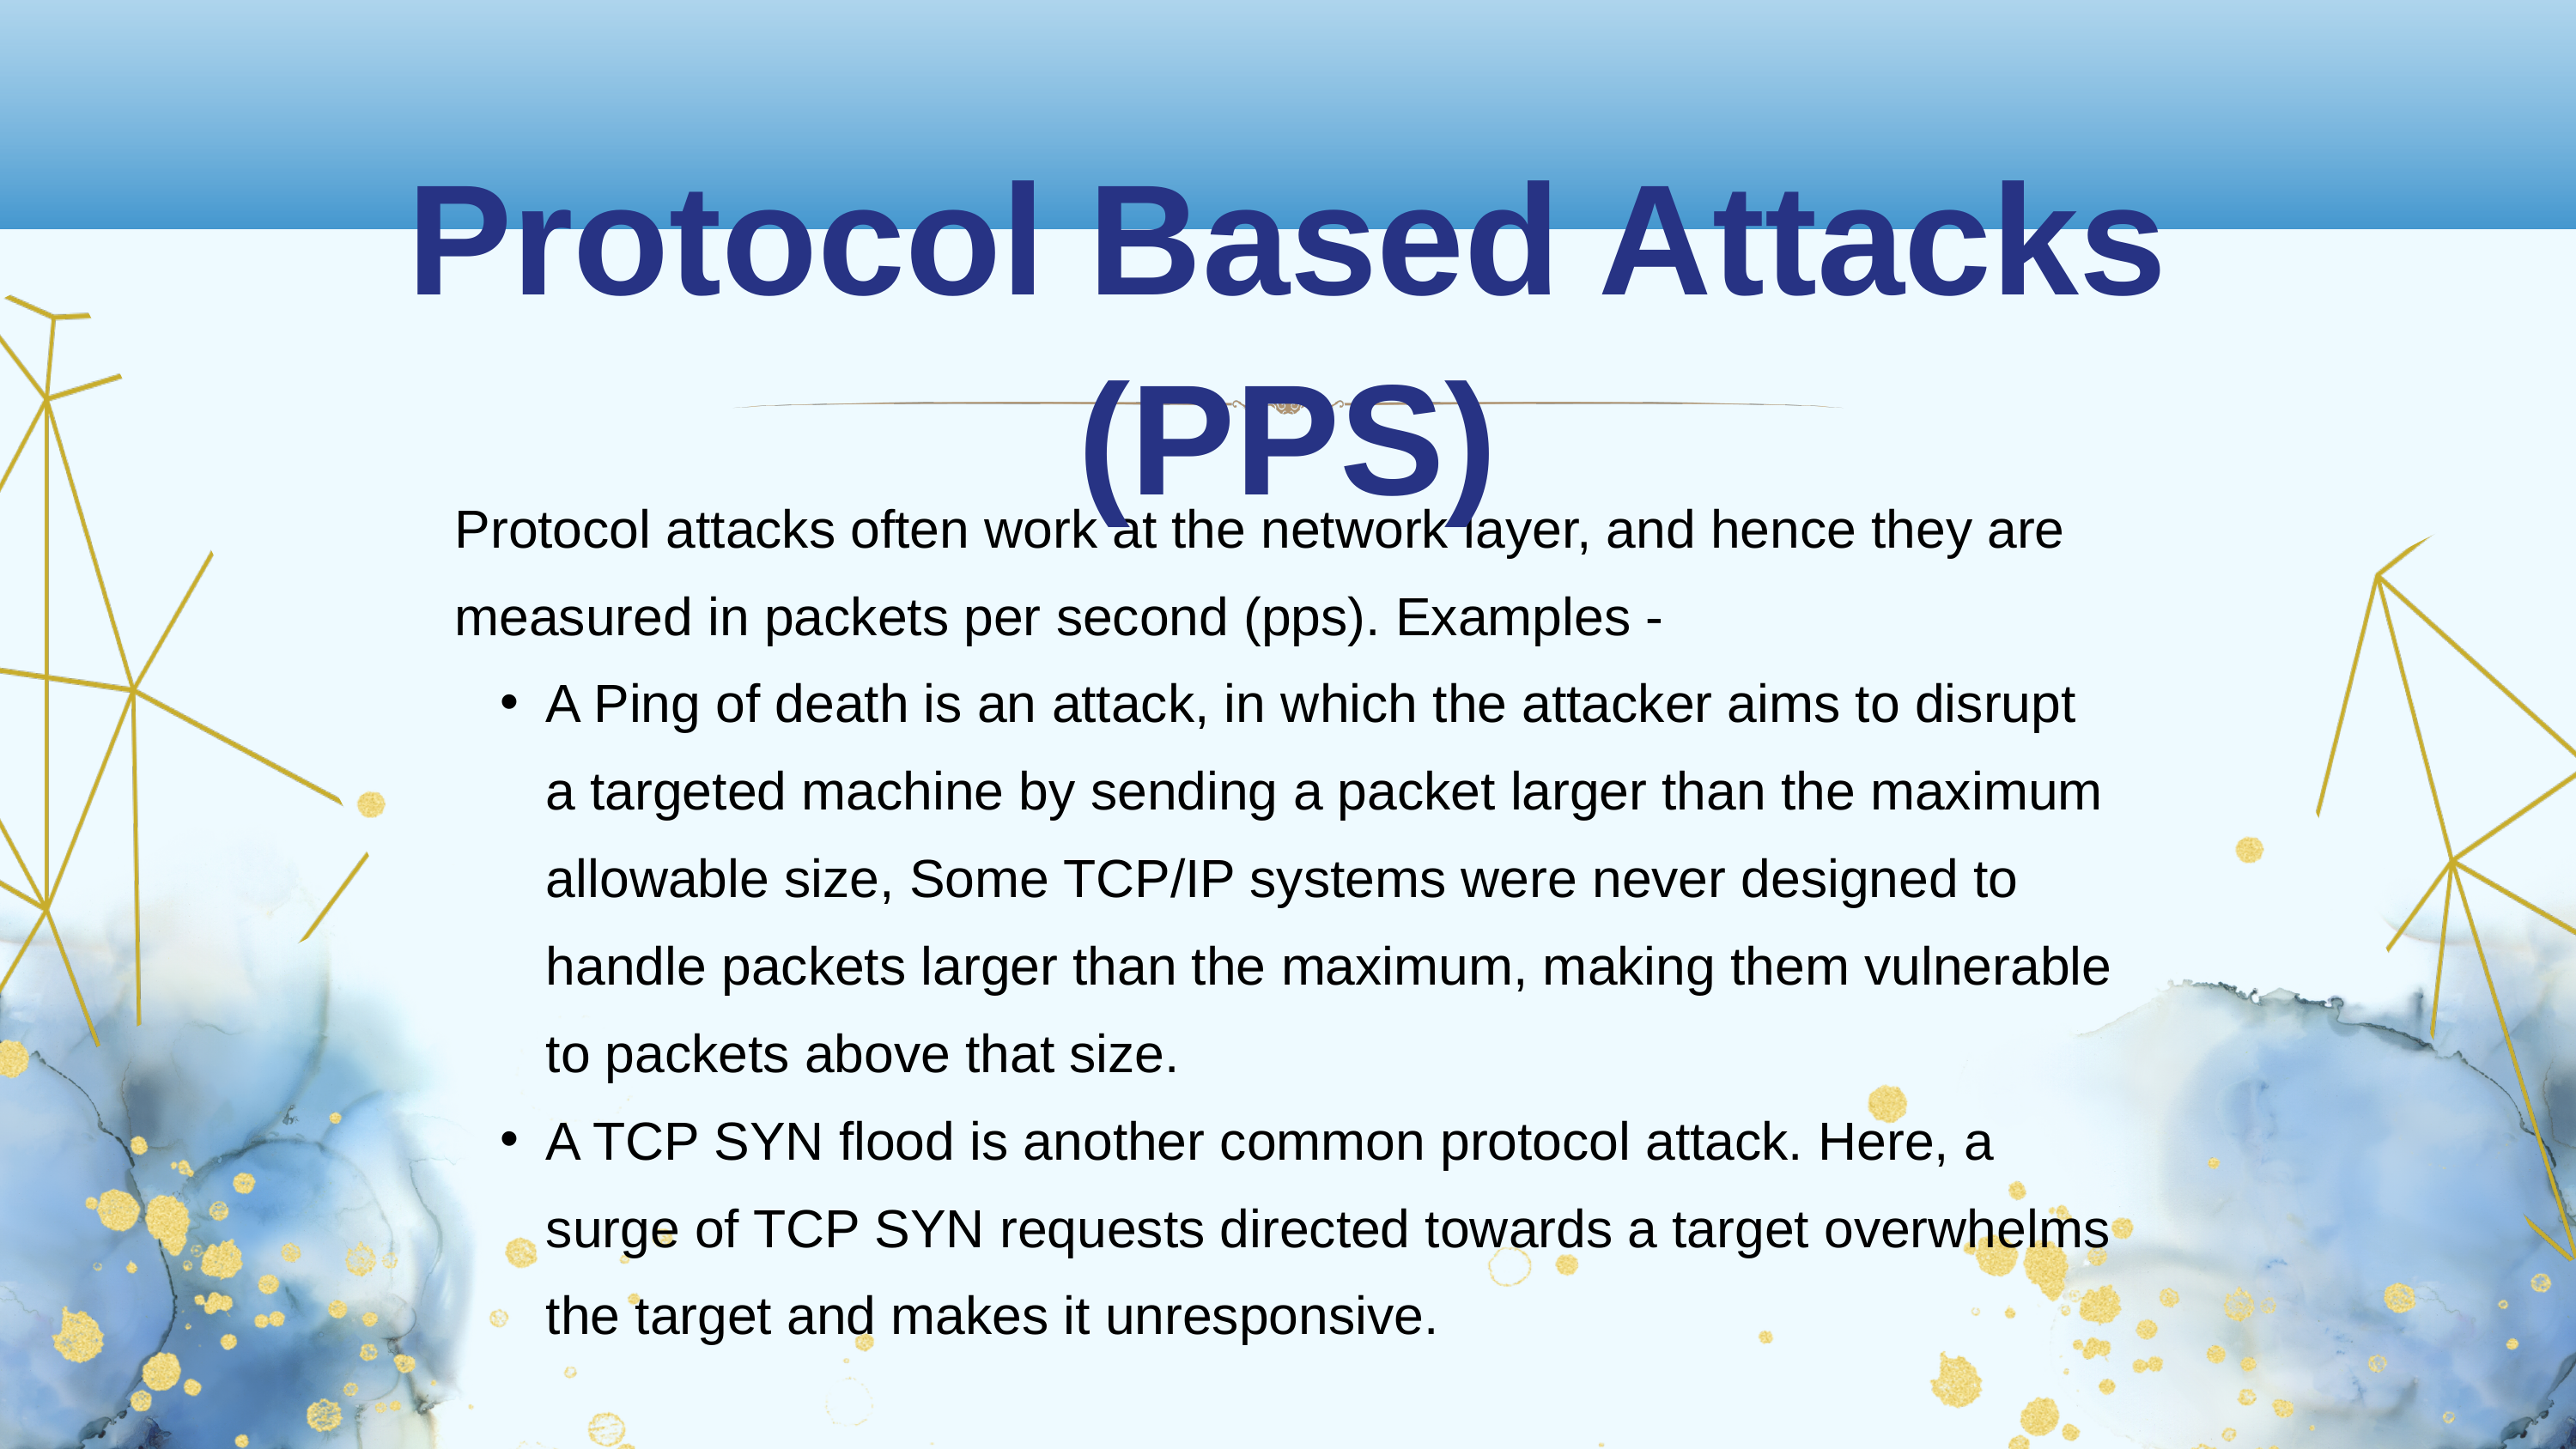

Protocol Based Attacks (PPS)

Protocol attacks often work at the network layer, and hence they are measured in packets per second (pps). Examples -
A Ping of death is an attack, in which the attacker aims to disrupt a targeted machine by sending a packet larger than the maximum allowable size, Some TCP/IP systems were never designed to handle packets larger than the maximum, making them vulnerable to packets above that size.
A TCP SYN flood is another common protocol attack. Here, a surge of TCP SYN requests directed towards a target overwhelms the target and makes it unresponsive.